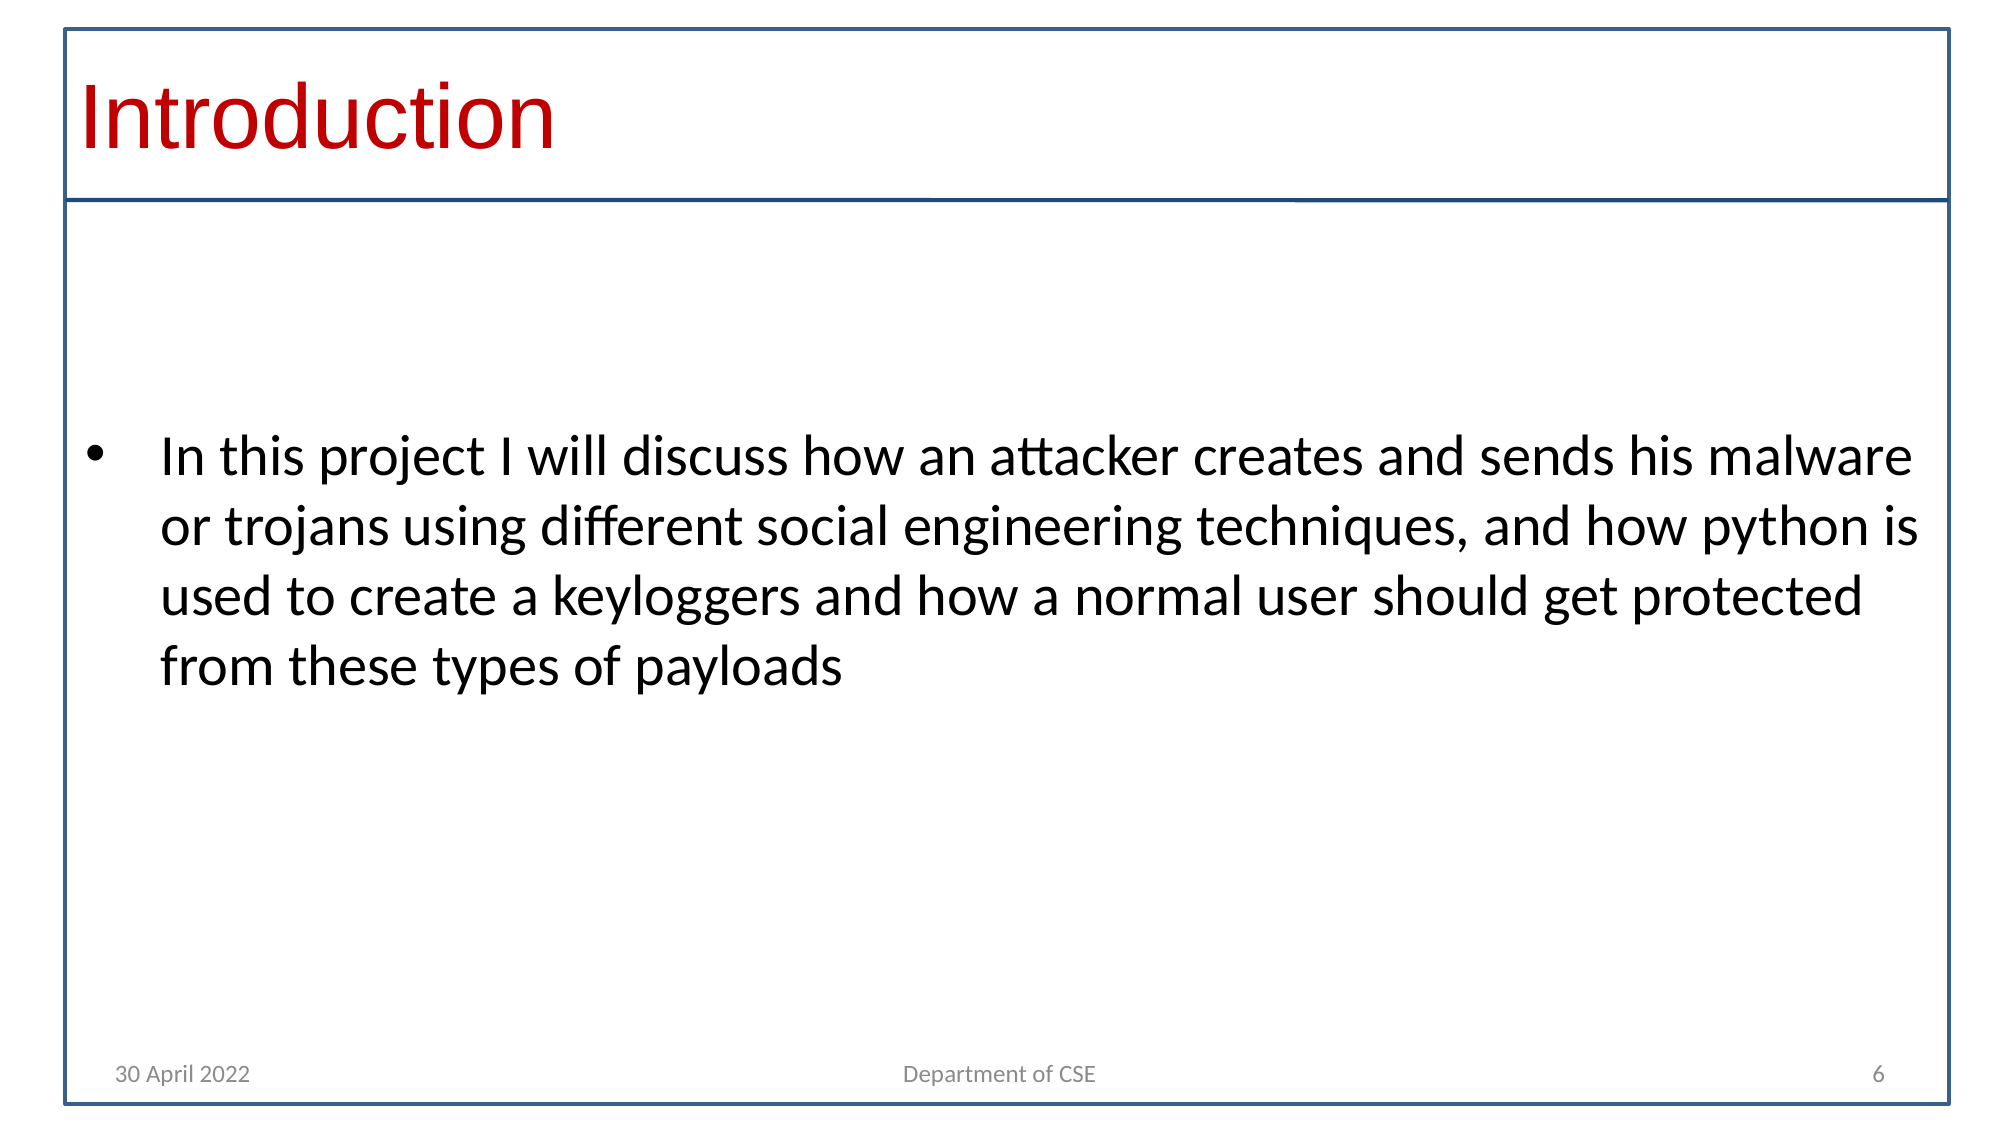

Introduction

In this project I will discuss how an attacker creates and sends his malware or trojans using different social engineering techniques, and how python is used to create a keyloggers and how a normal user should get protected from these types of payloads
30 April 2022
Department of CSE
6